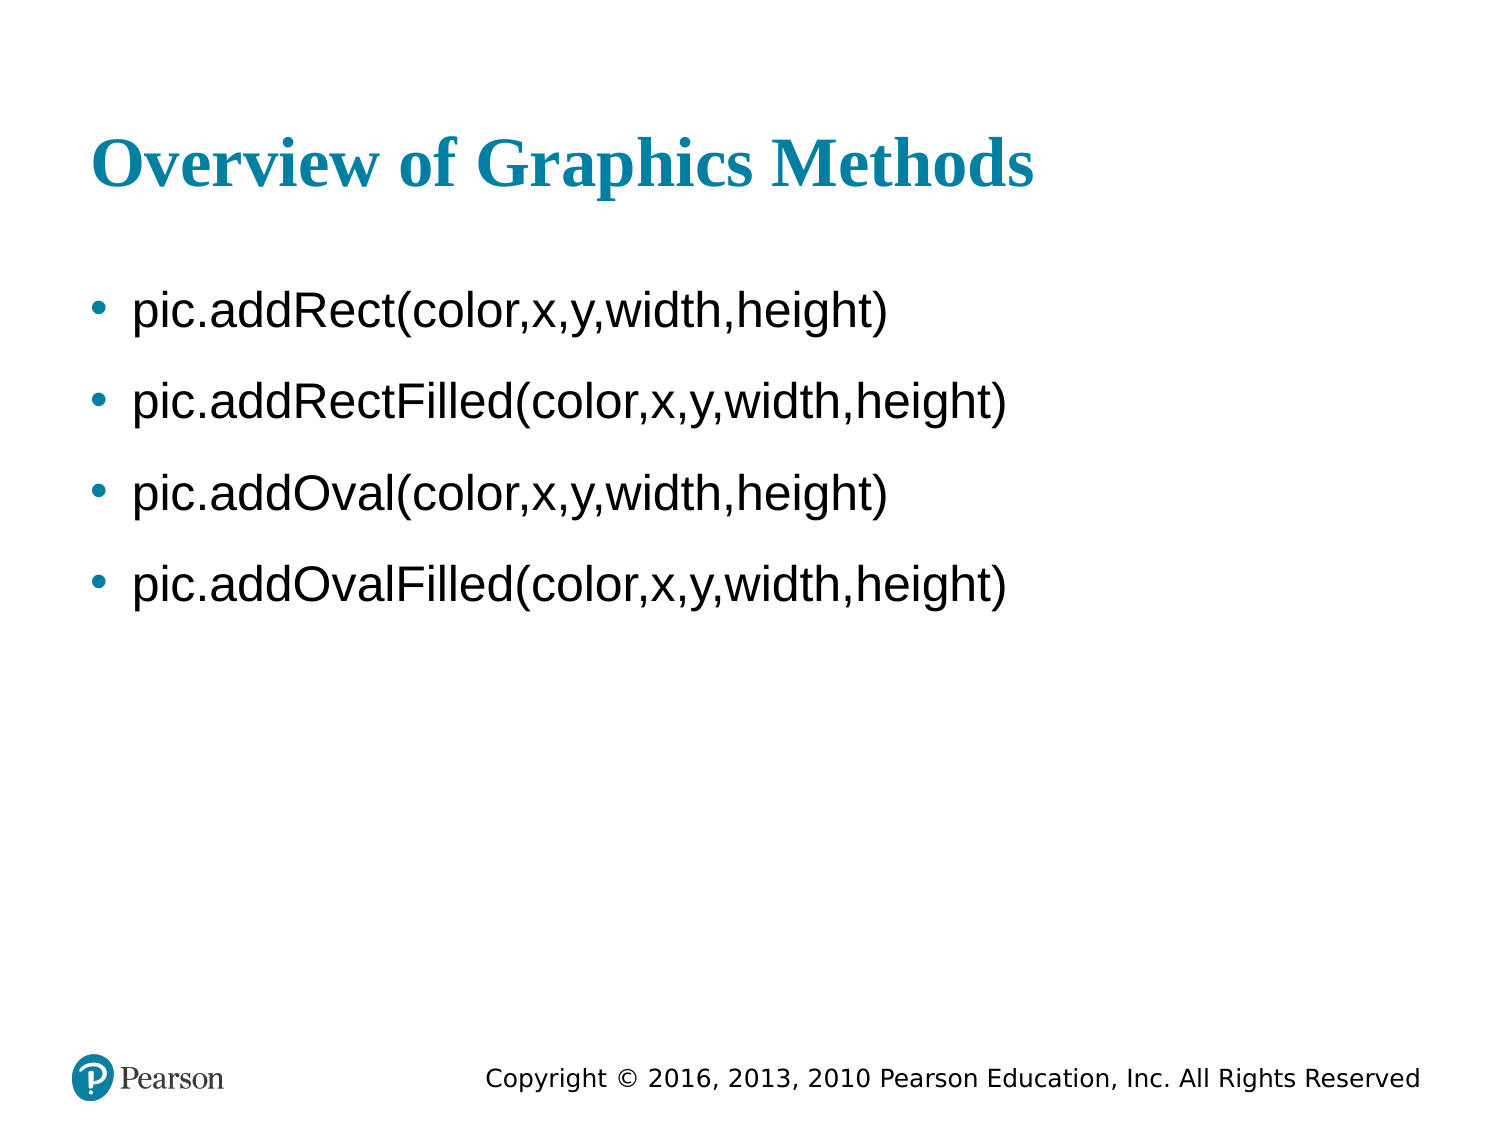

# Overview of Graphics Methods
pic.addRect(color,x,y,width,height)
pic.addRectFilled(color,x,y,width,height)
pic.addOval(color,x,y,width,height)
pic.addOvalFilled(color,x,y,width,height)